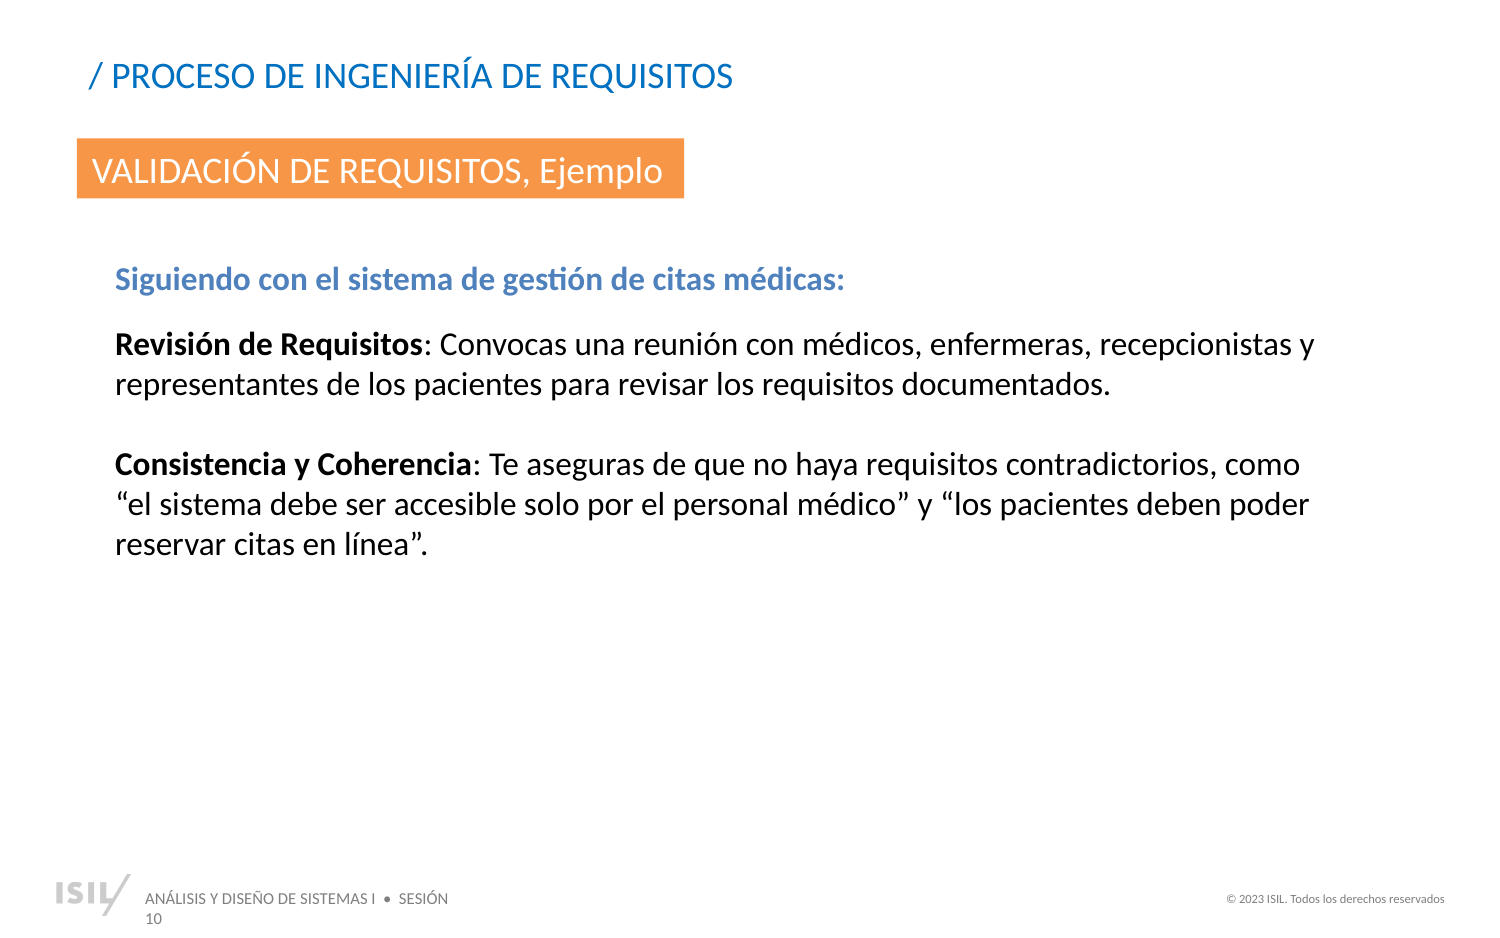

/ PROCESO DE INGENIERÍA DE REQUISITOS
VALIDACIÓN DE REQUISITOS, Ejemplo
Siguiendo con el sistema de gestión de citas médicas:
Revisión de Requisitos: Convocas una reunión con médicos, enfermeras, recepcionistas y representantes de los pacientes para revisar los requisitos documentados.

Consistencia y Coherencia: Te aseguras de que no haya requisitos contradictorios, como “el sistema debe ser accesible solo por el personal médico” y “los pacientes deben poder reservar citas en línea”.